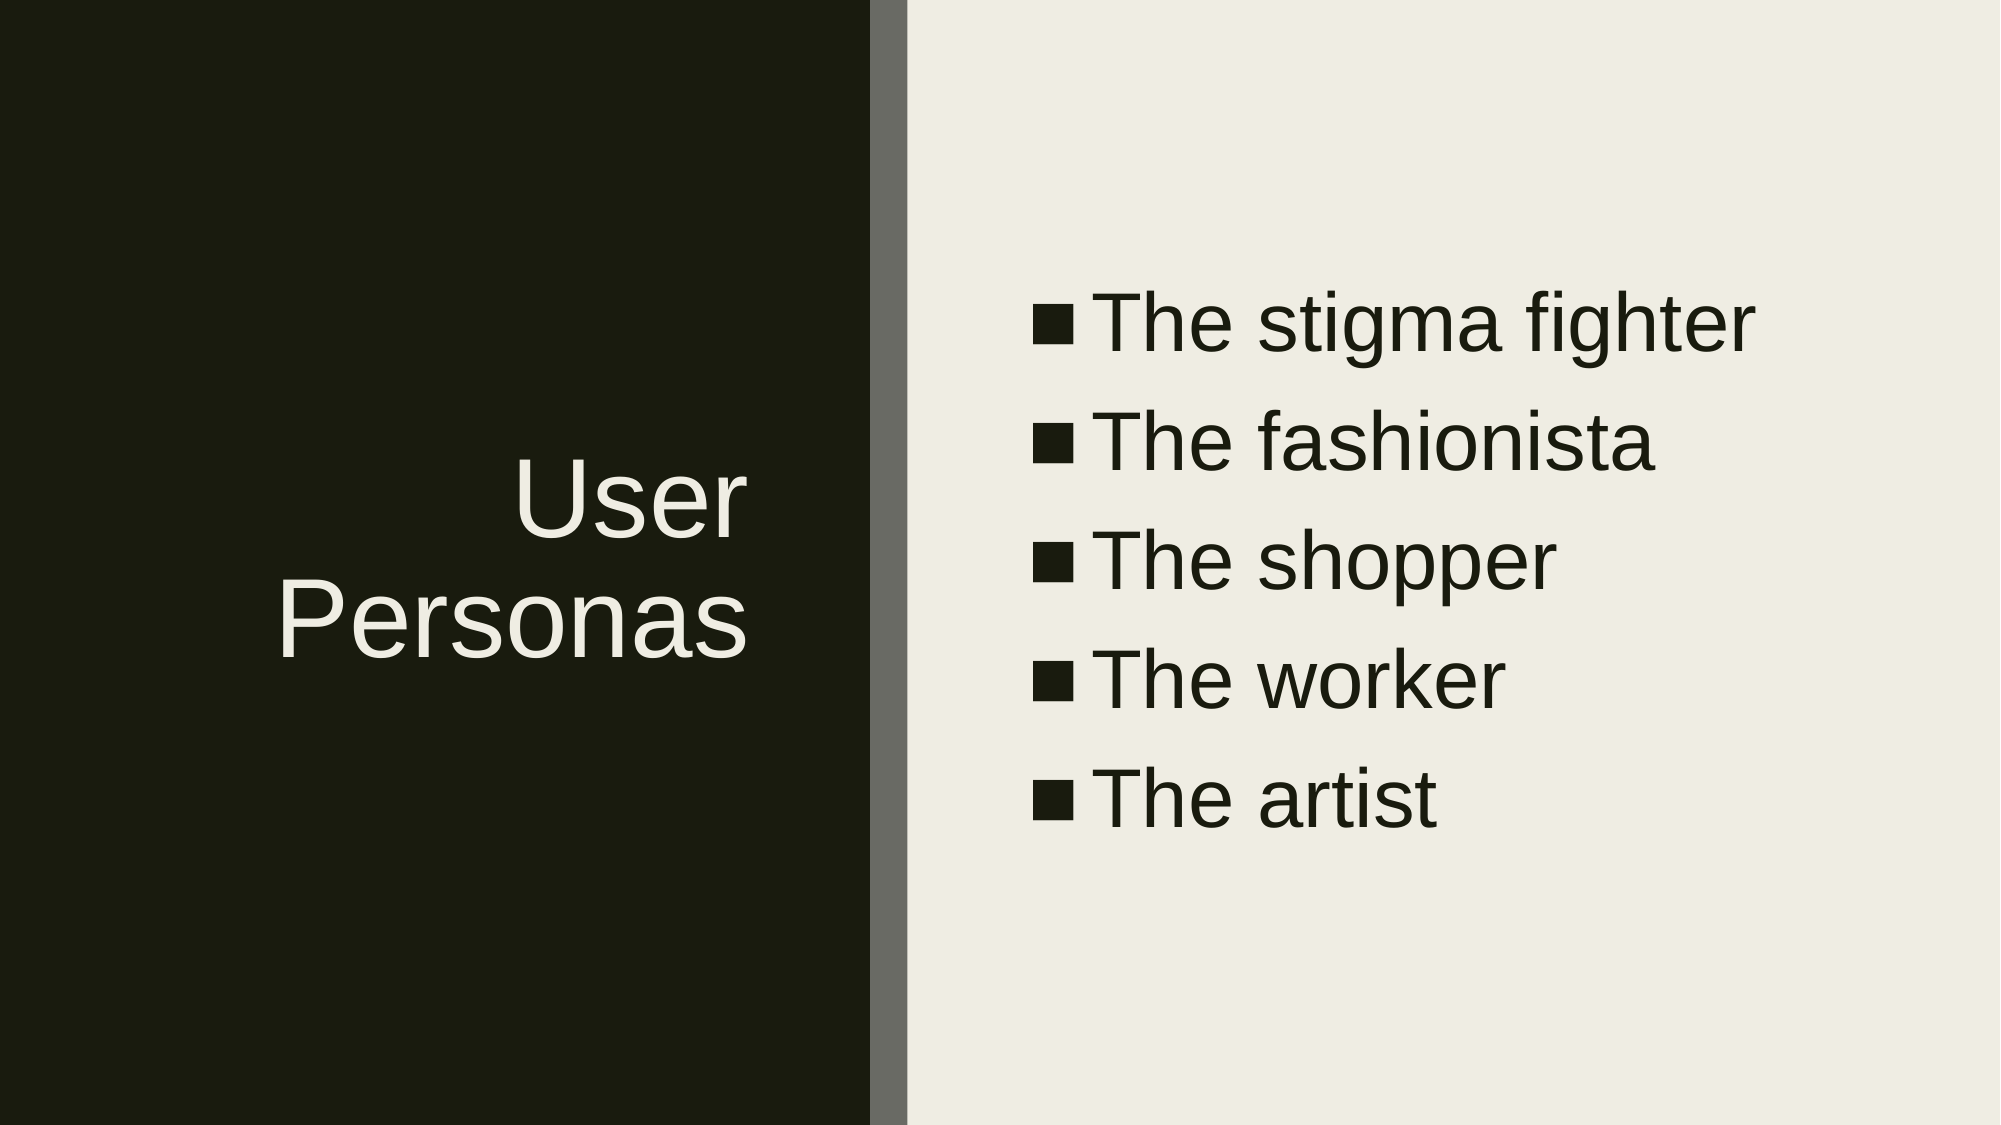

# User Personas
The stigma fighter
The fashionista
The shopper
The worker
The artist